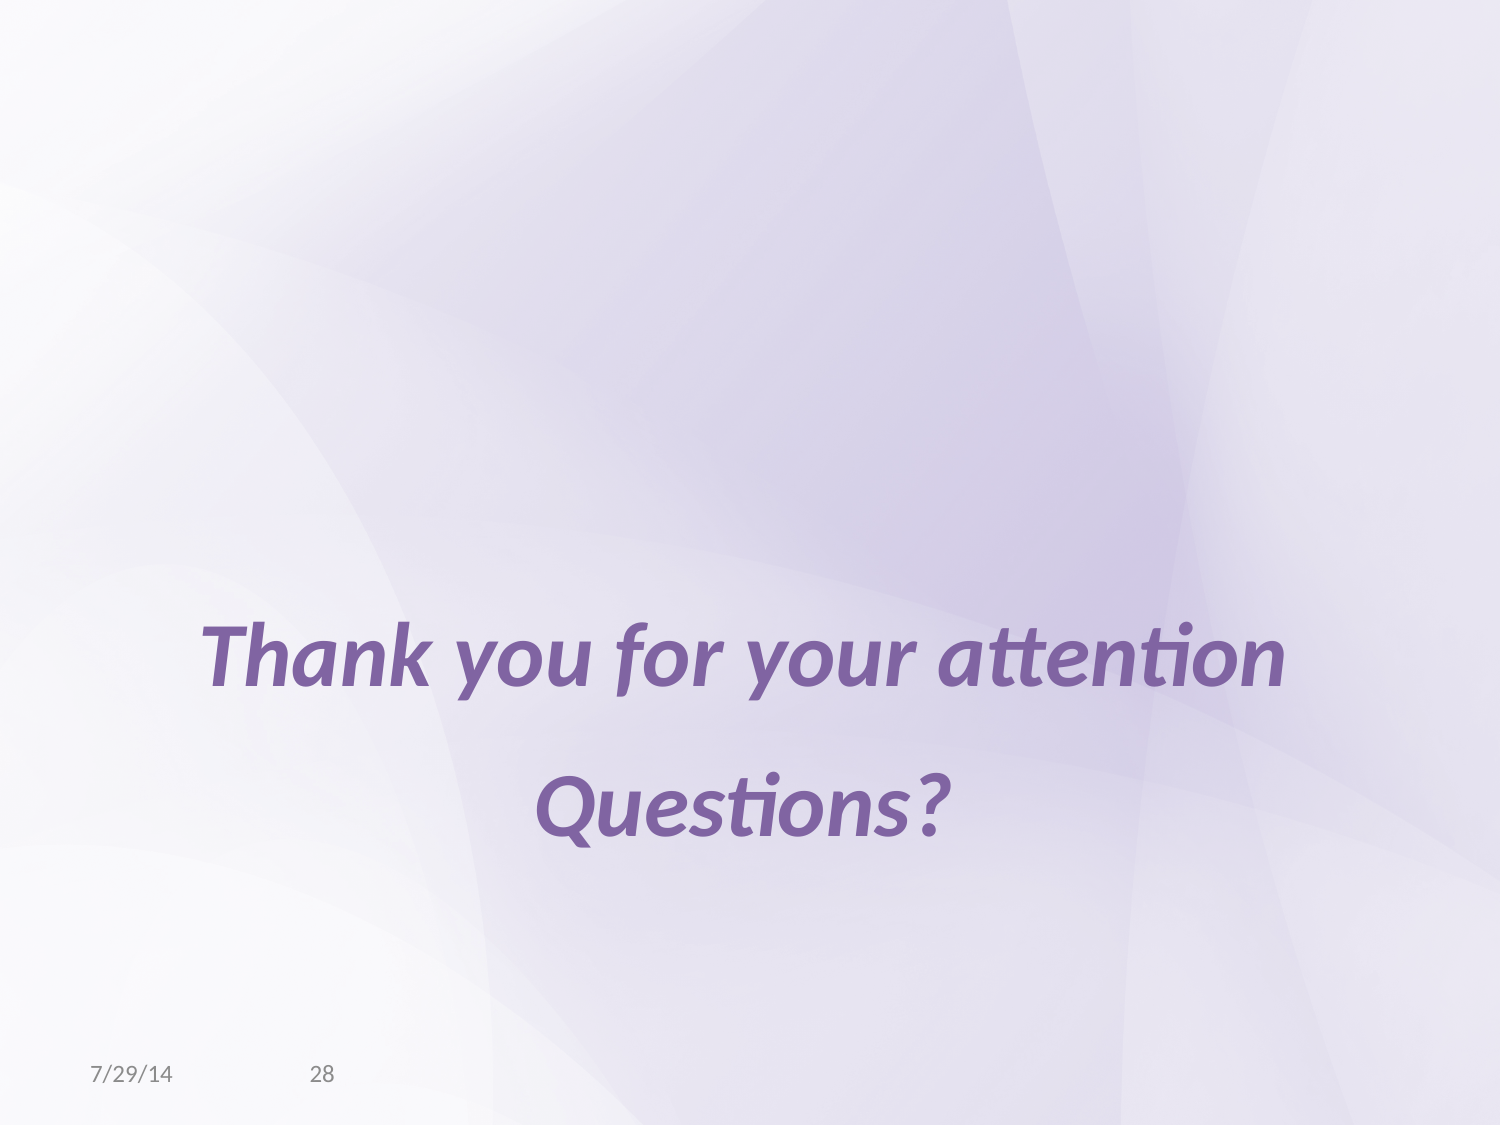

Thank you for your attention

Questions?
28
7/29/14